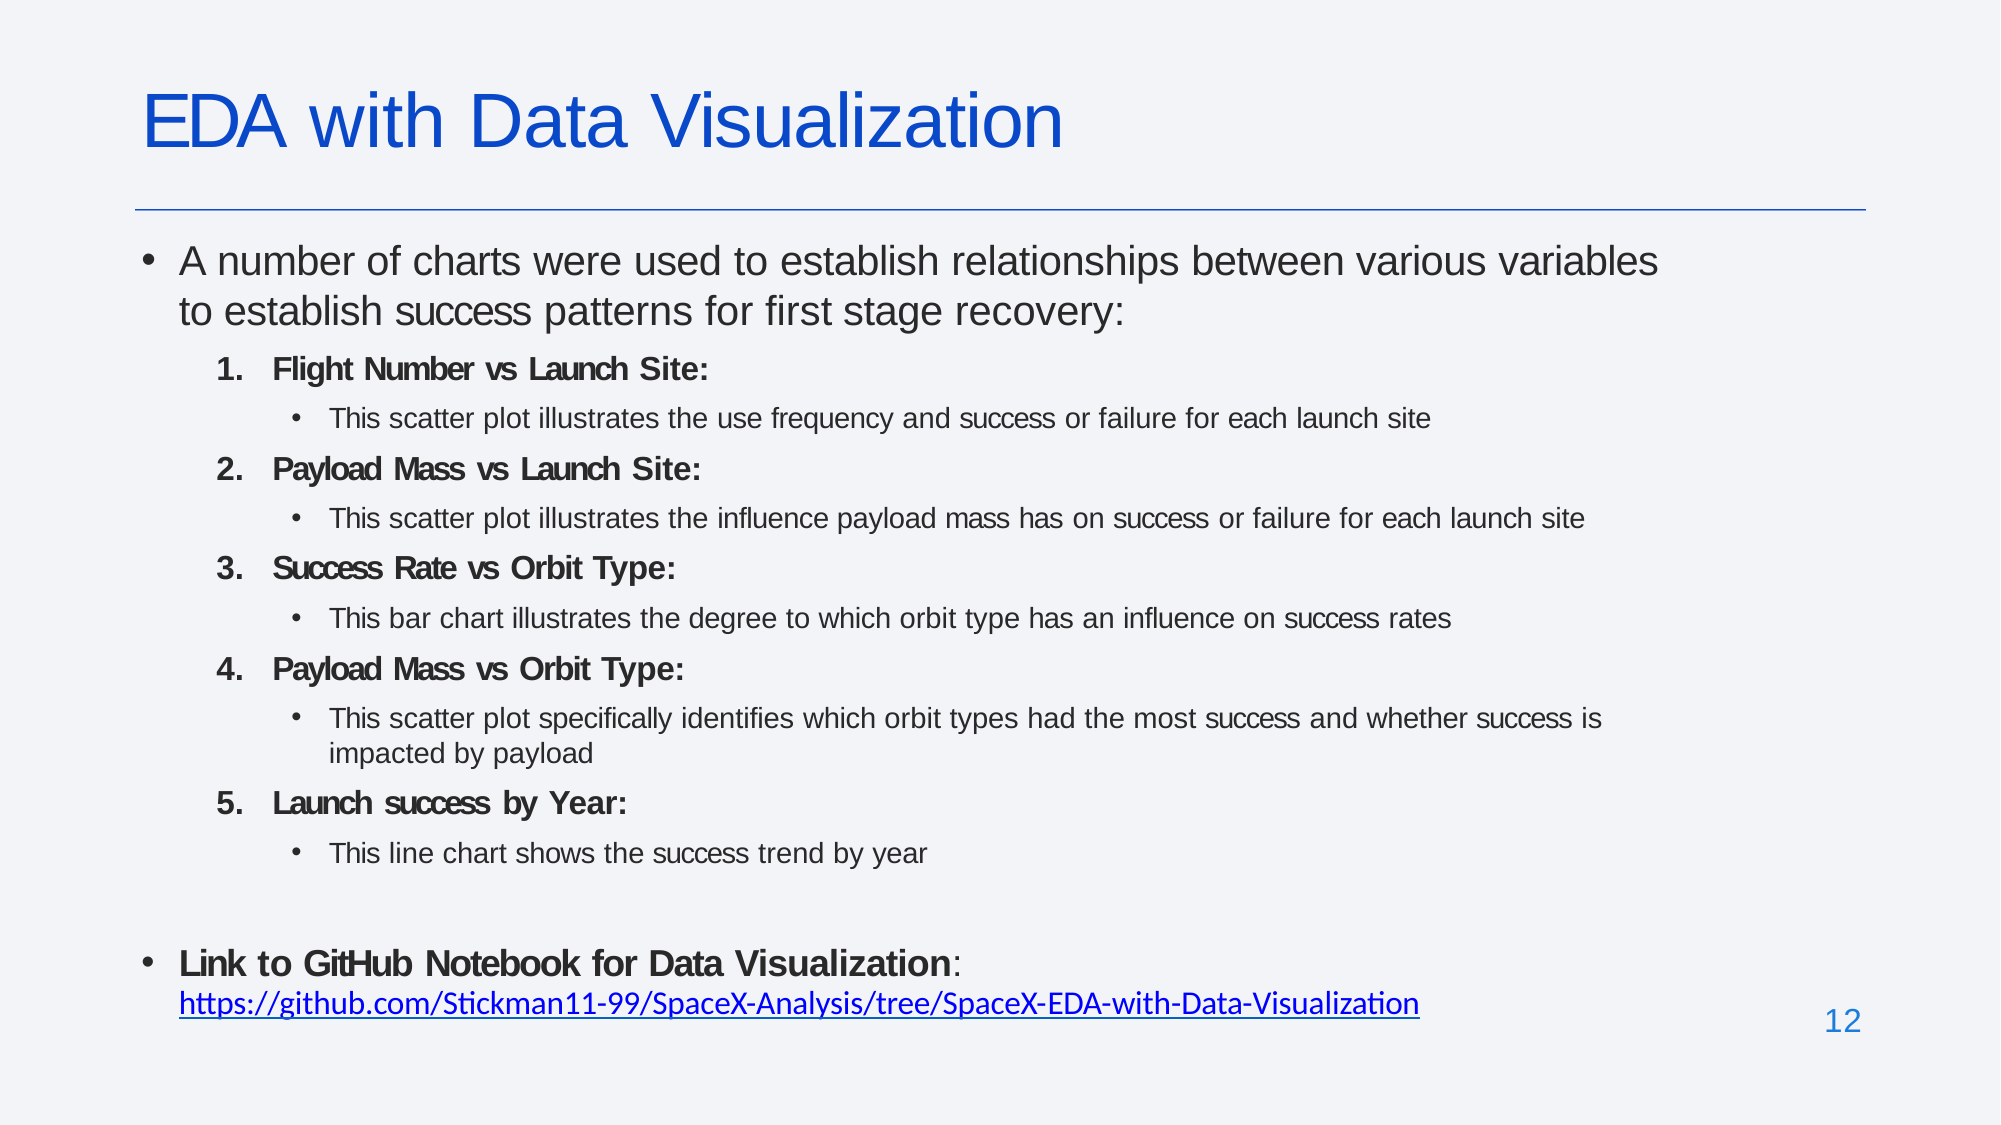

# EDA with Data Visualization
A number of charts were used to establish relationships between various variables to establish success patterns for first stage recovery:
Flight Number vs Launch Site:
This scatter plot illustrates the use frequency and success or failure for each launch site
Payload Mass vs Launch Site:
This scatter plot illustrates the influence payload mass has on success or failure for each launch site
Success Rate vs Orbit Type:
This bar chart illustrates the degree to which orbit type has an influence on success rates
Payload Mass vs Orbit Type:
This scatter plot specifically identifies which orbit types had the most success and whether success is impacted by payload
Launch success by Year:
This line chart shows the success trend by year
Link to GitHub Notebook for Data Visualization:
https://github.com/Stickman11-99/SpaceX-Analysis/tree/SpaceX-EDA-with-Data-Visualization
12